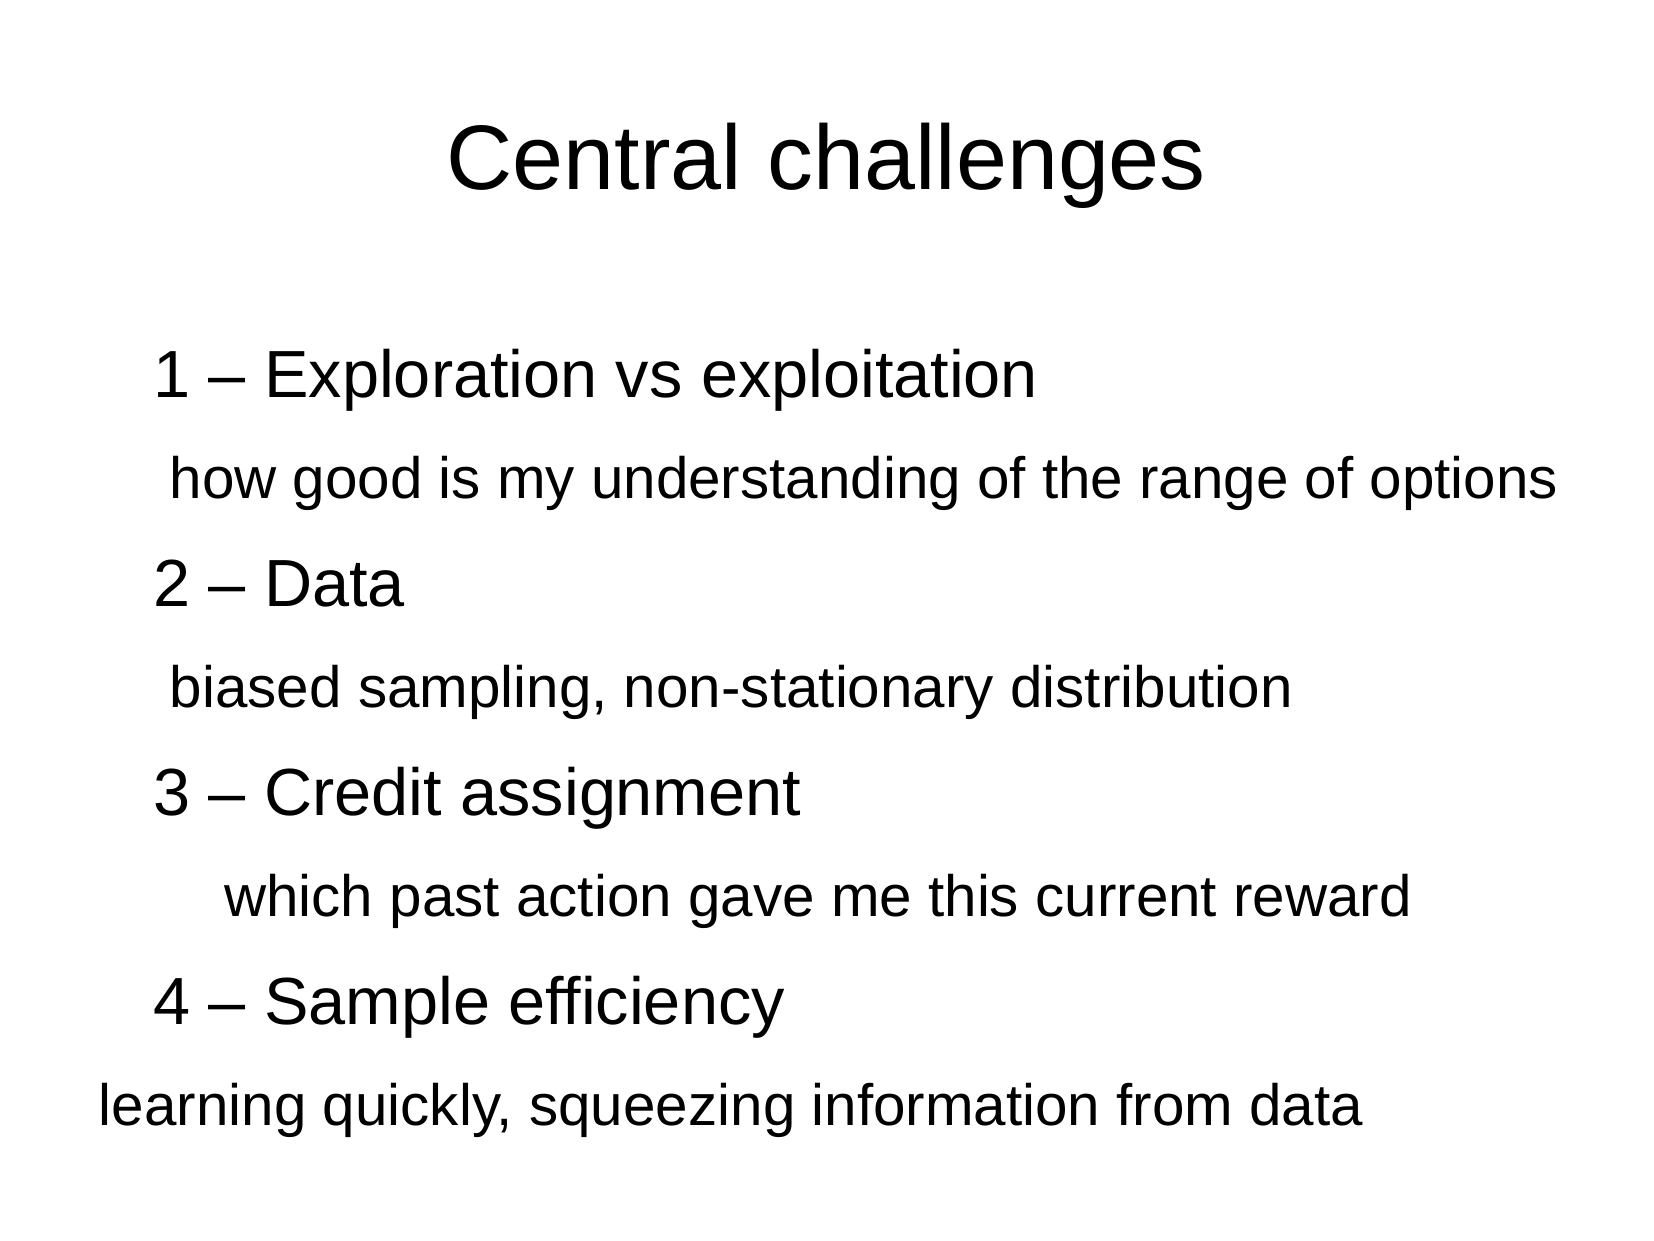

Central challenges
1 – Exploration vs exploitation
 how good is my understanding of the range of options
2 – Data
 biased sampling, non-stationary distribution
3 – Credit assignment
which past action gave me this current reward
4 – Sample efficiency
 learning quickly, squeezing information from data